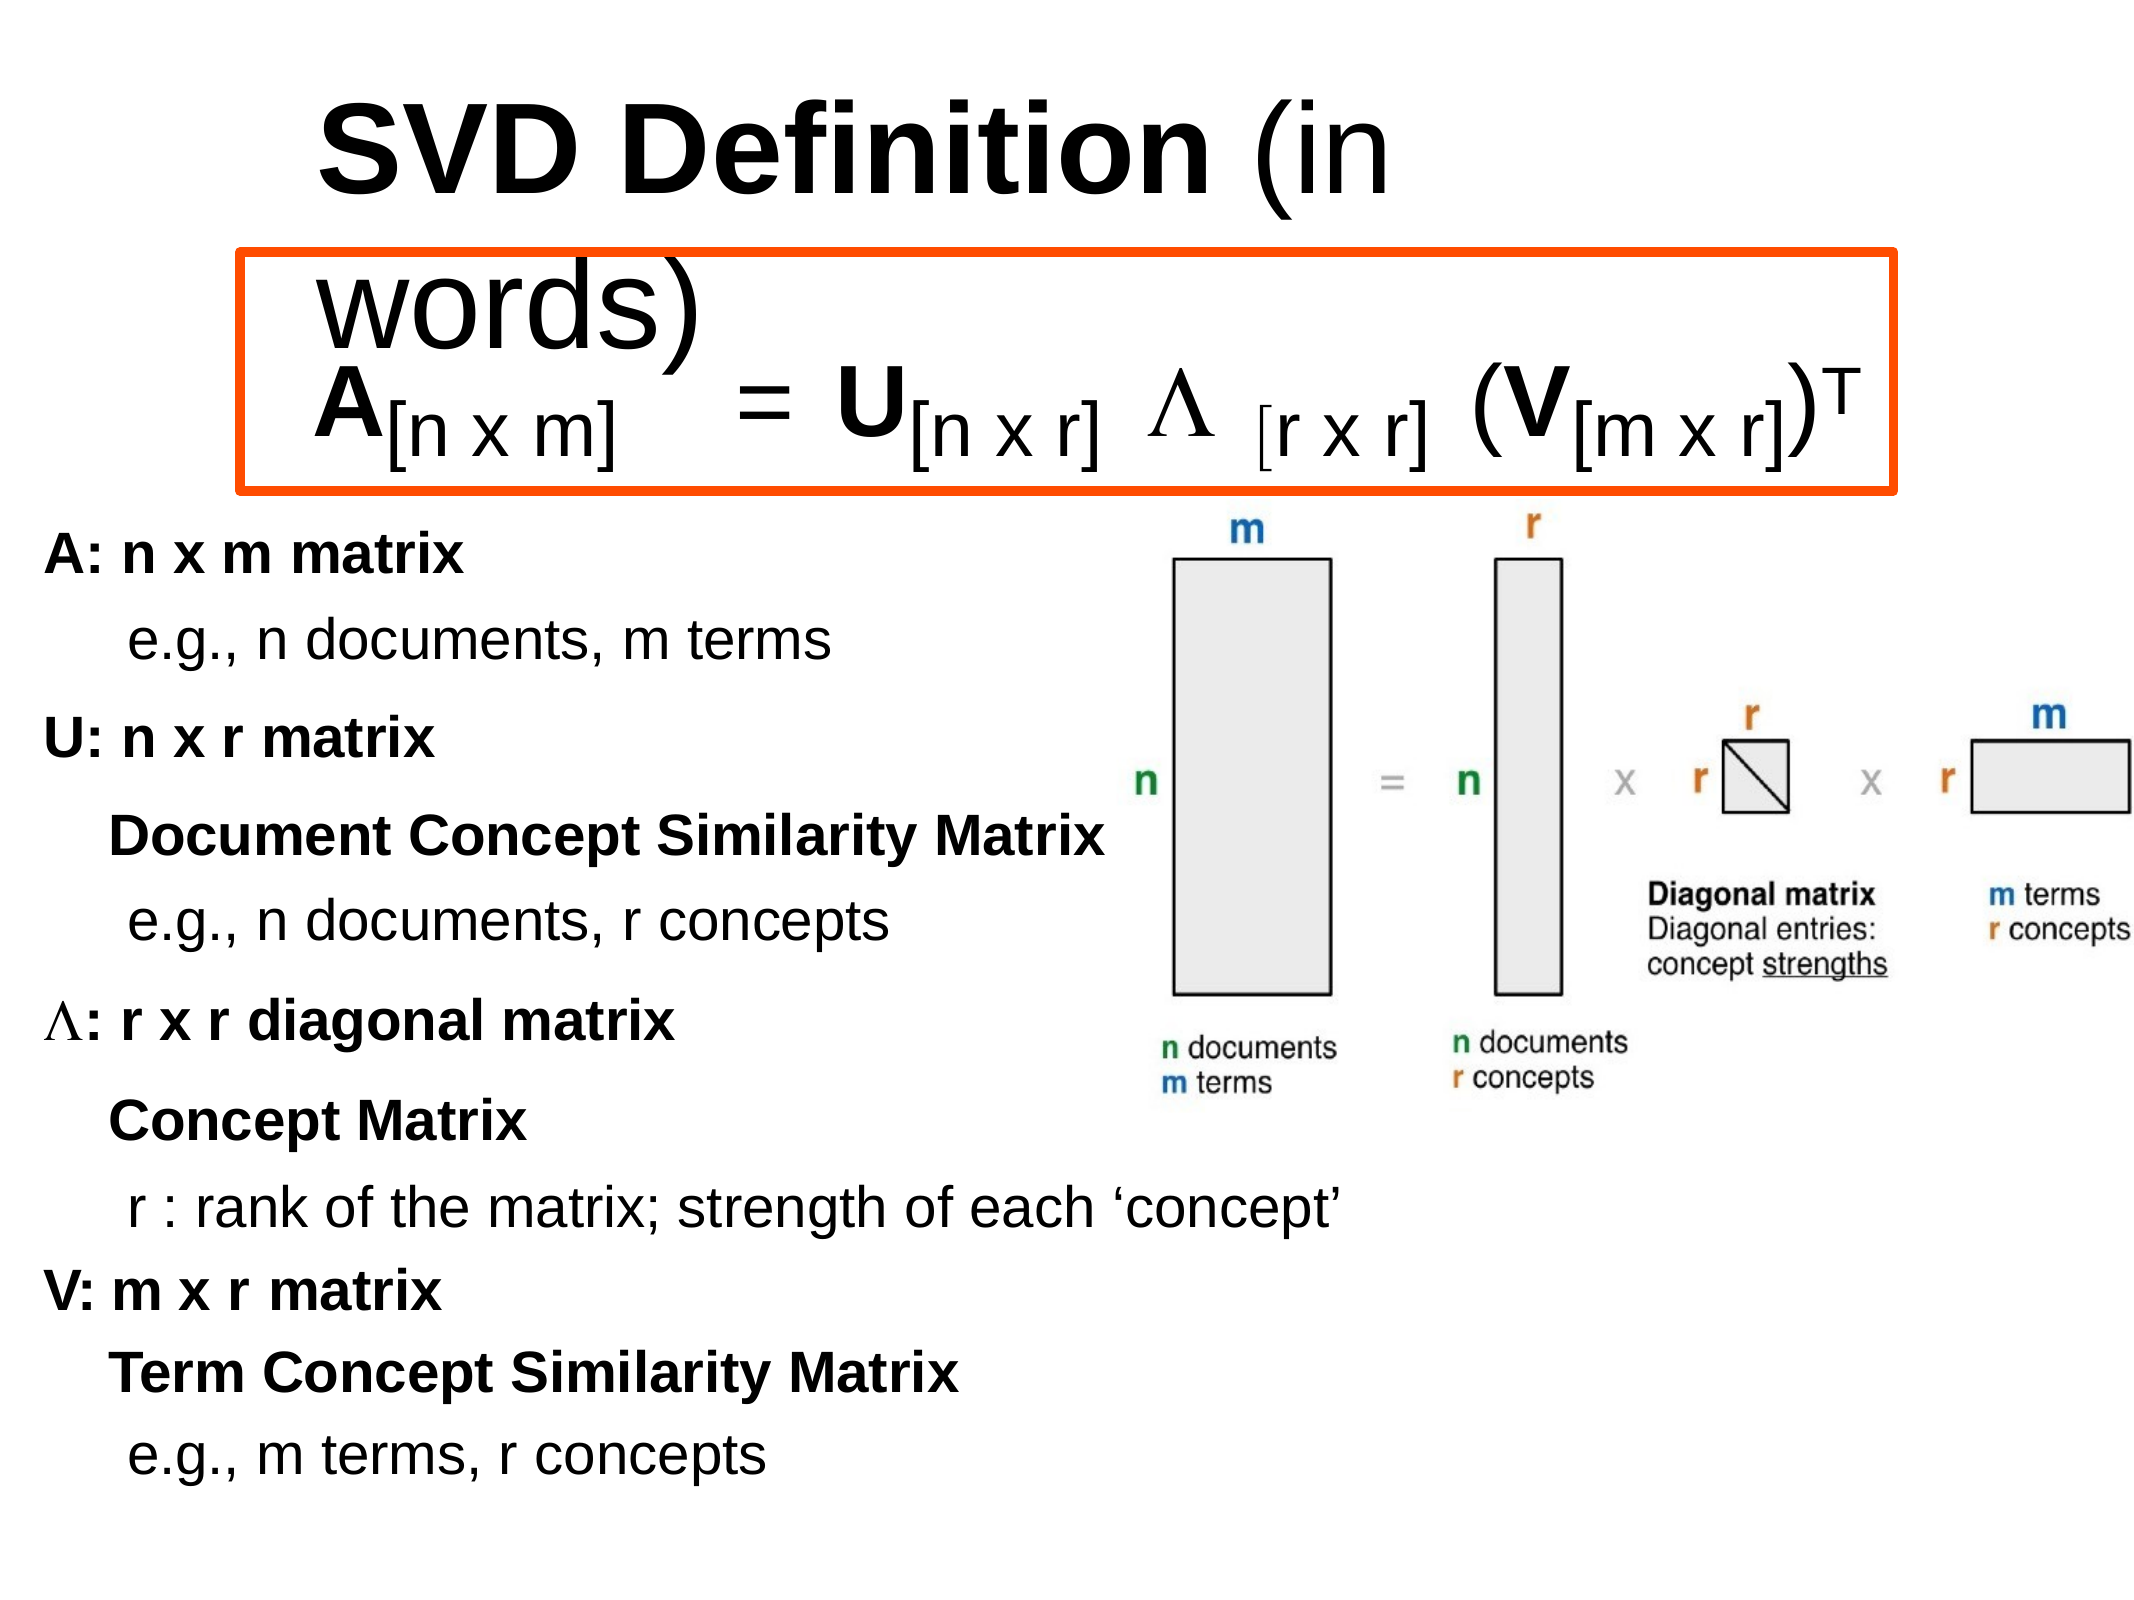

# SVD Definition (in	words)
A[n x m]	=	U[n x r]	Λ	[r x r]	(V[m x r])T
A: n x m matrix
e.g., n documents, m terms
U: n x r matrix
    Document Concept Similarity Matrix
e.g., n documents, r concepts
Λ: r x r diagonal matrix
    Concept Matrix
r : rank of the matrix; strength of each ‘concept’
V: m x r matrix
    Term Concept Similarity Matrix
e.g., m terms, r concepts